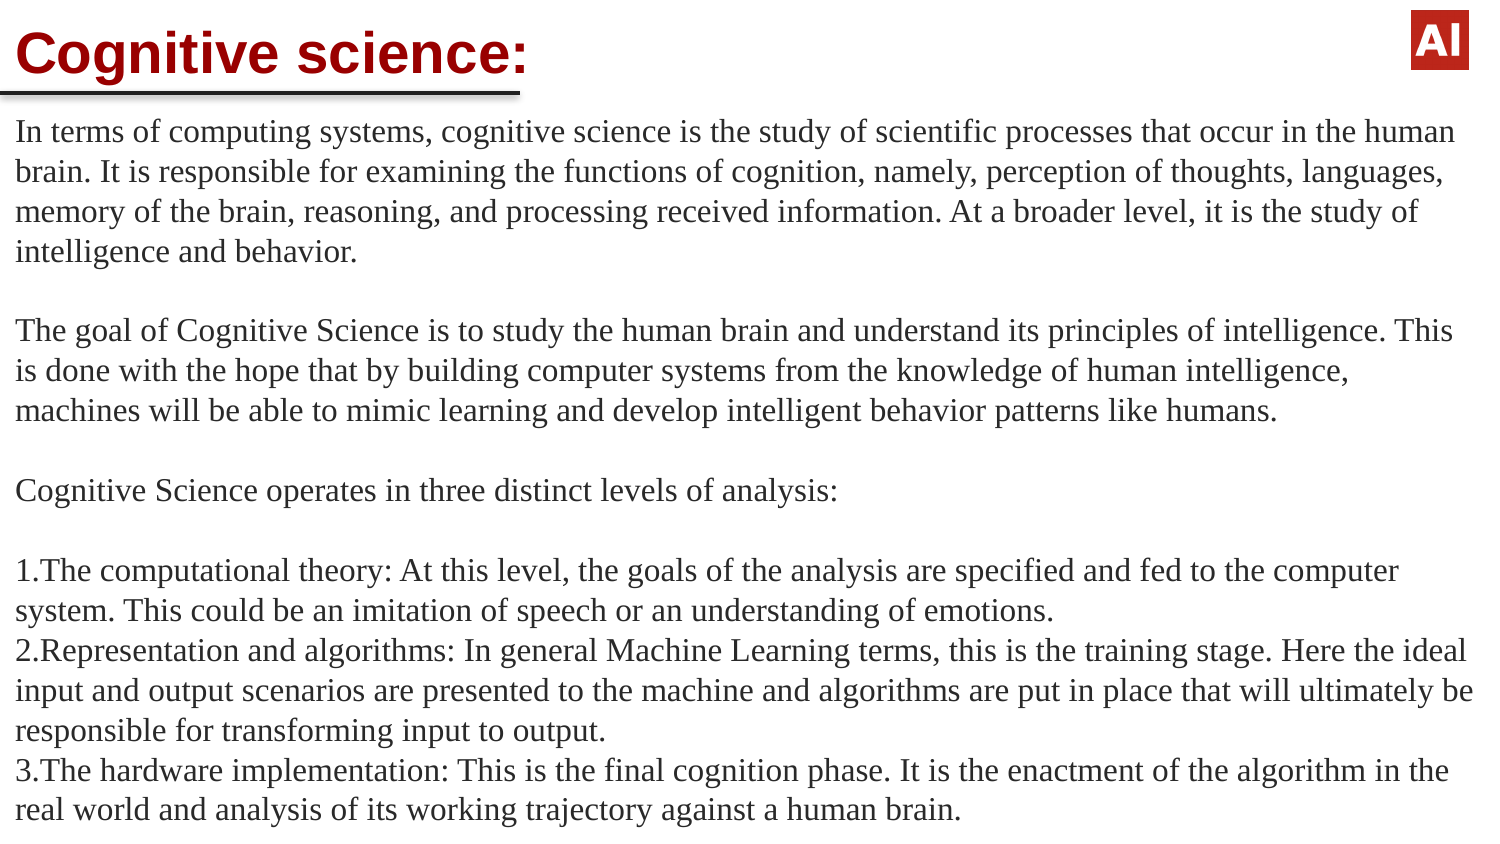

# Cognitive science:
In terms of computing systems, cognitive science is the study of scientific processes that occur in the human brain. It is responsible for examining the functions of cognition, namely, perception of thoughts, languages, memory of the brain, reasoning, and processing received information. At a broader level, it is the study of intelligence and behavior.

The goal of Cognitive Science is to study the human brain and understand its principles of intelligence. This is done with the hope that by building computer systems from the knowledge of human intelligence, machines will be able to mimic learning and develop intelligent behavior patterns like humans.

Cognitive Science operates in three distinct levels of analysis:

The computational theory: At this level, the goals of the analysis are specified and fed to the computer system. This could be an imitation of speech or an understanding of emotions.
Representation and algorithms: In general Machine Learning terms, this is the training stage. Here the ideal input and output scenarios are presented to the machine and algorithms are put in place that will ultimately be responsible for transforming input to output.
The hardware implementation: This is the final cognition phase. It is the enactment of the algorithm in the real world and analysis of its working trajectory against a human brain.